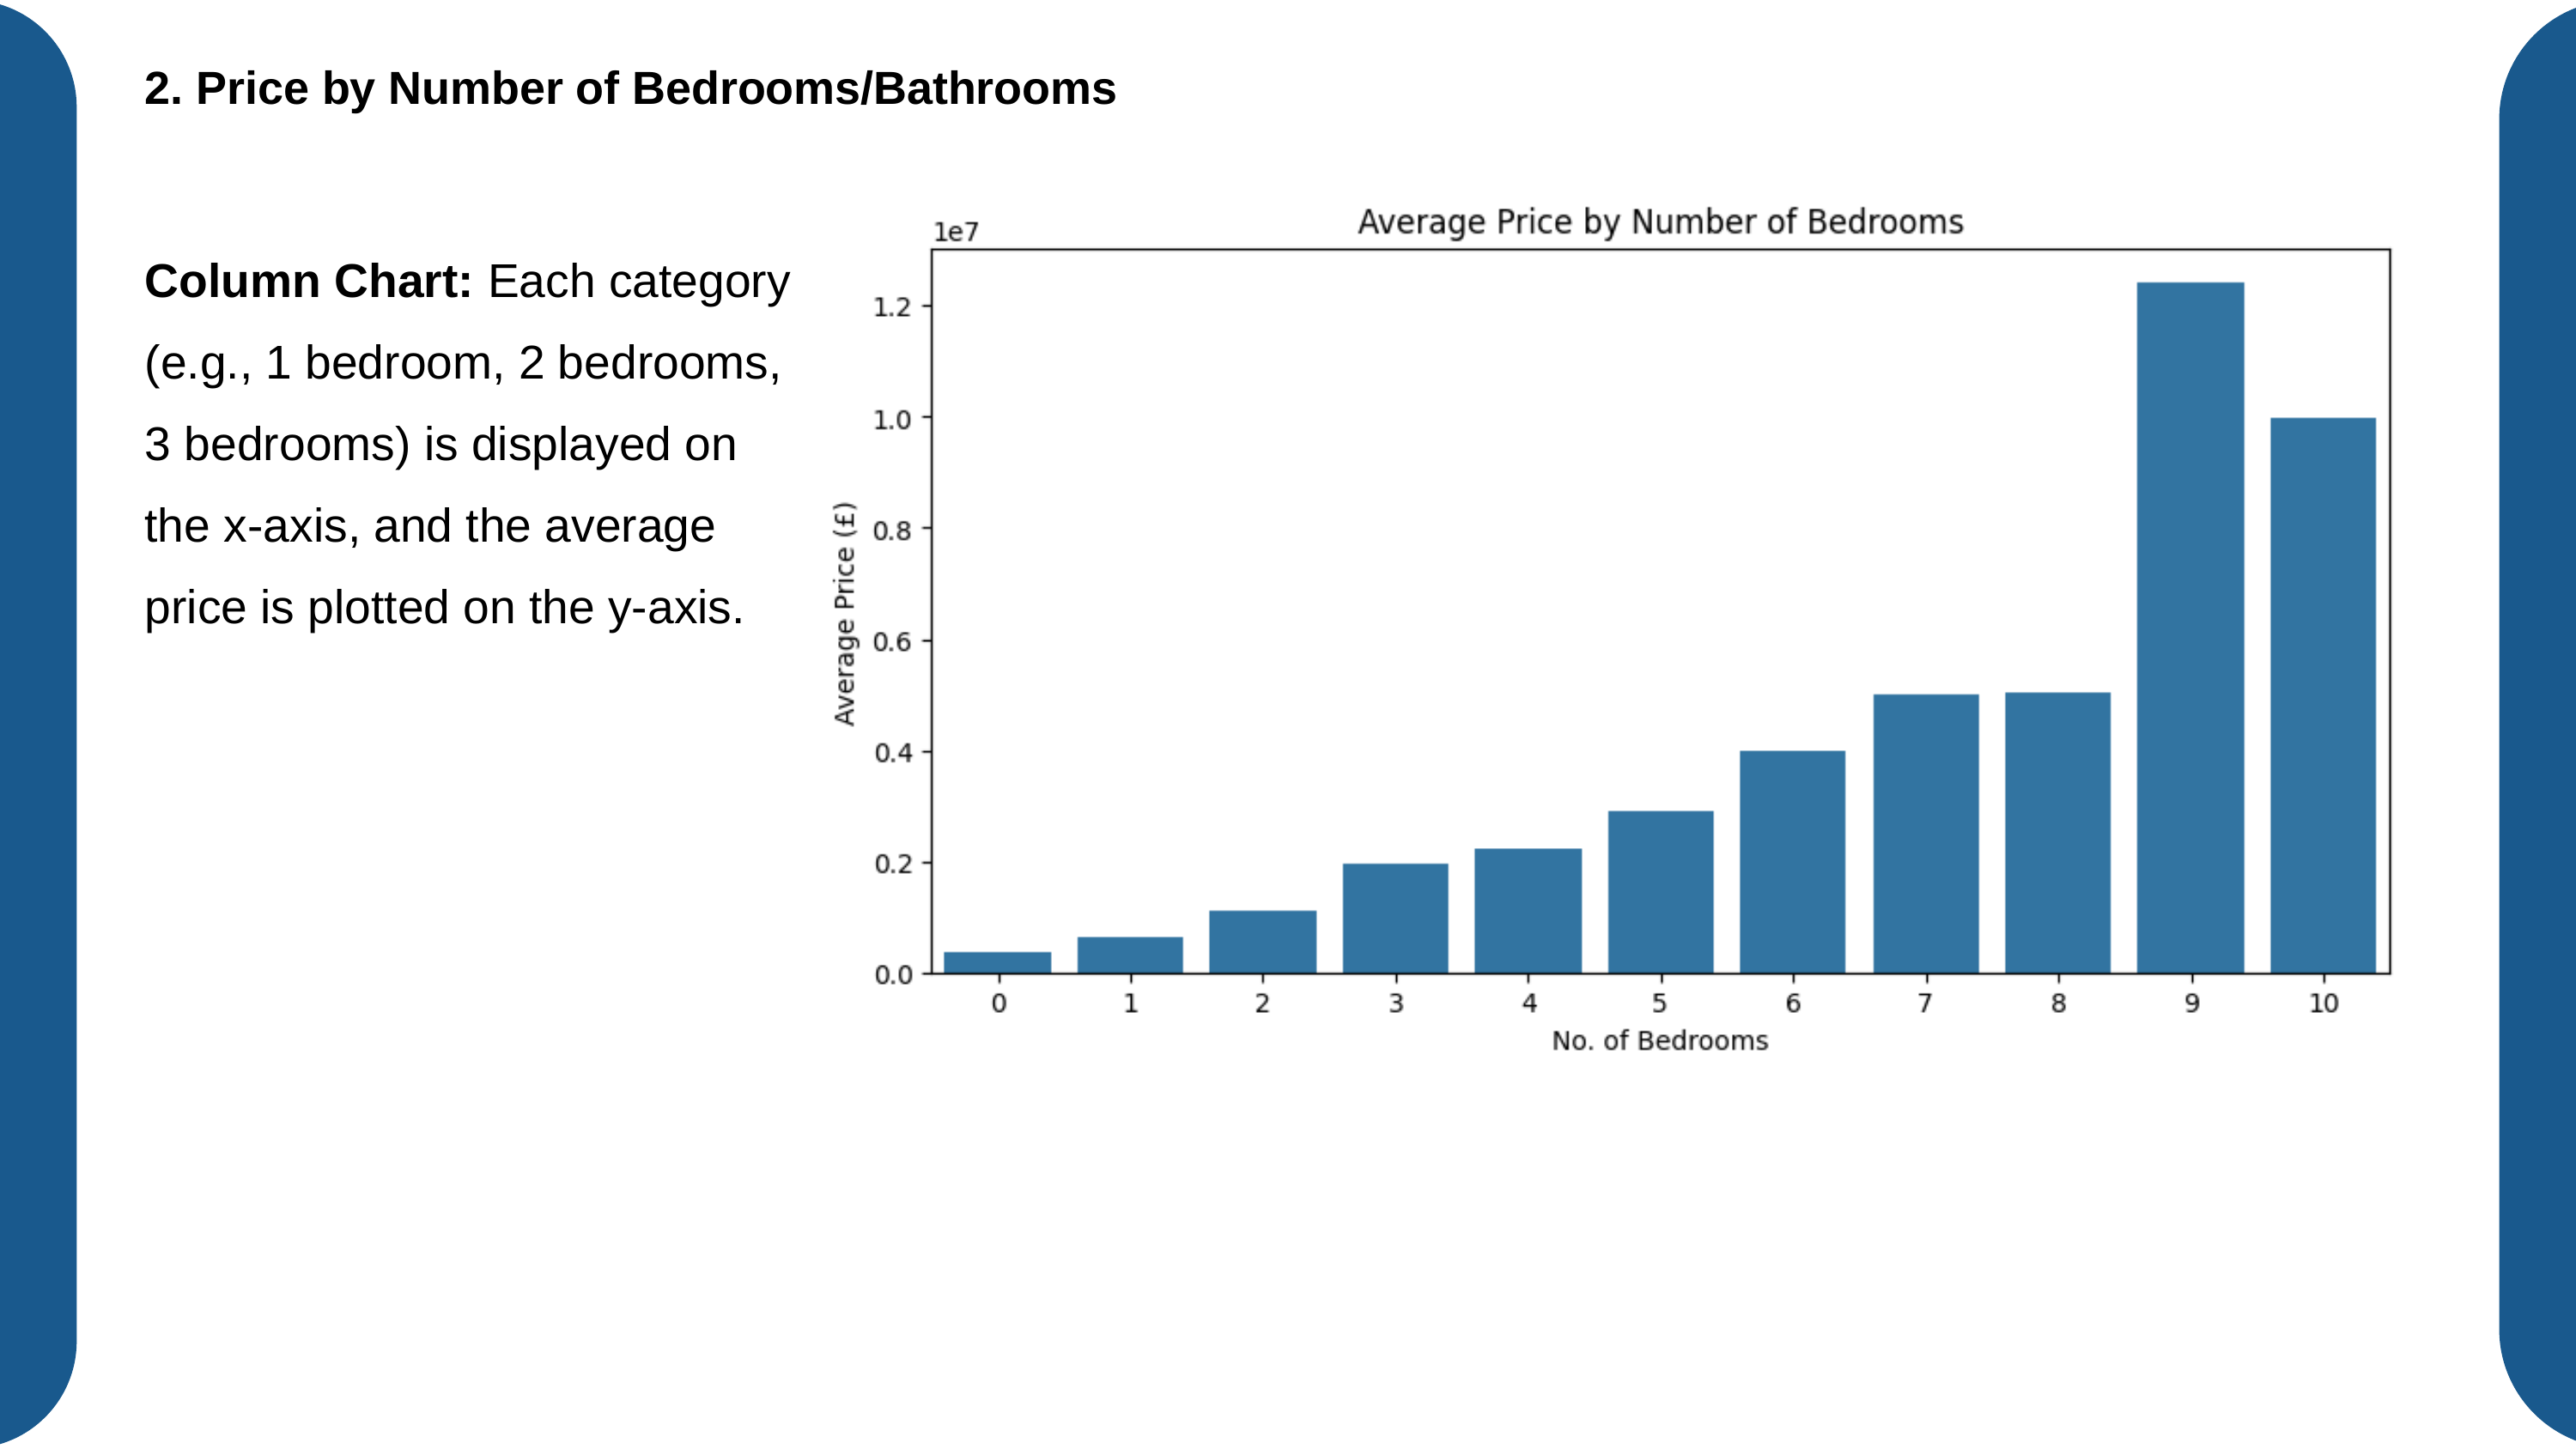

2. Price by Number of Bedrooms/Bathrooms

Column Chart: Each category (e.g., 1 bedroom, 2 bedrooms, 3 bedrooms) is displayed on the x-axis, and the average price is plotted on the y-axis.